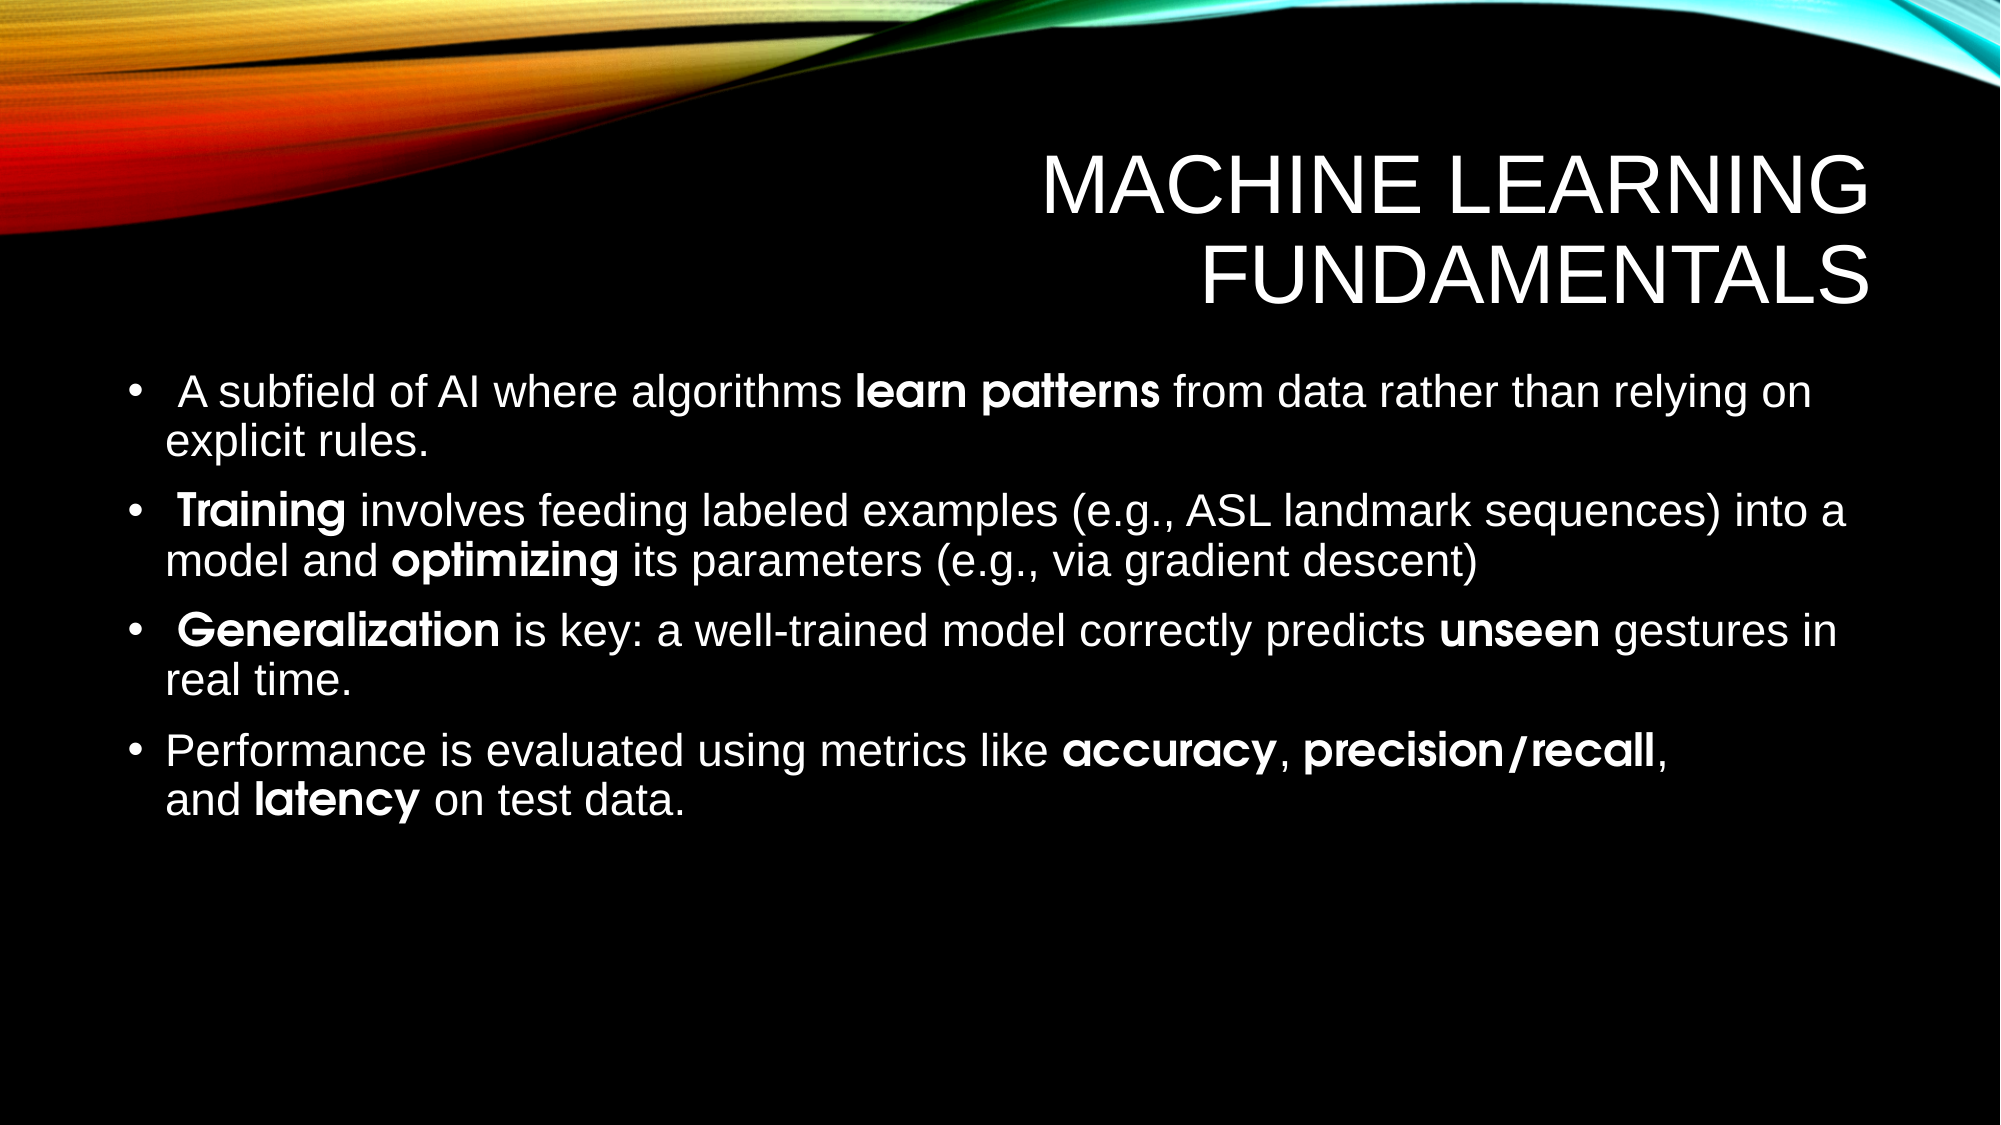

# Machine Learning Fundamentals
 A subfield of AI where algorithms learn patterns from data rather than relying on explicit rules.
 Training involves feeding labeled examples (e.g., ASL landmark sequences) into a model and optimizing its parameters (e.g., via gradient descent)
 Generalization is key: a well-trained model correctly predicts unseen gestures in real time.
Performance is evaluated using metrics like accuracy, precision/recall, and latency on test data.